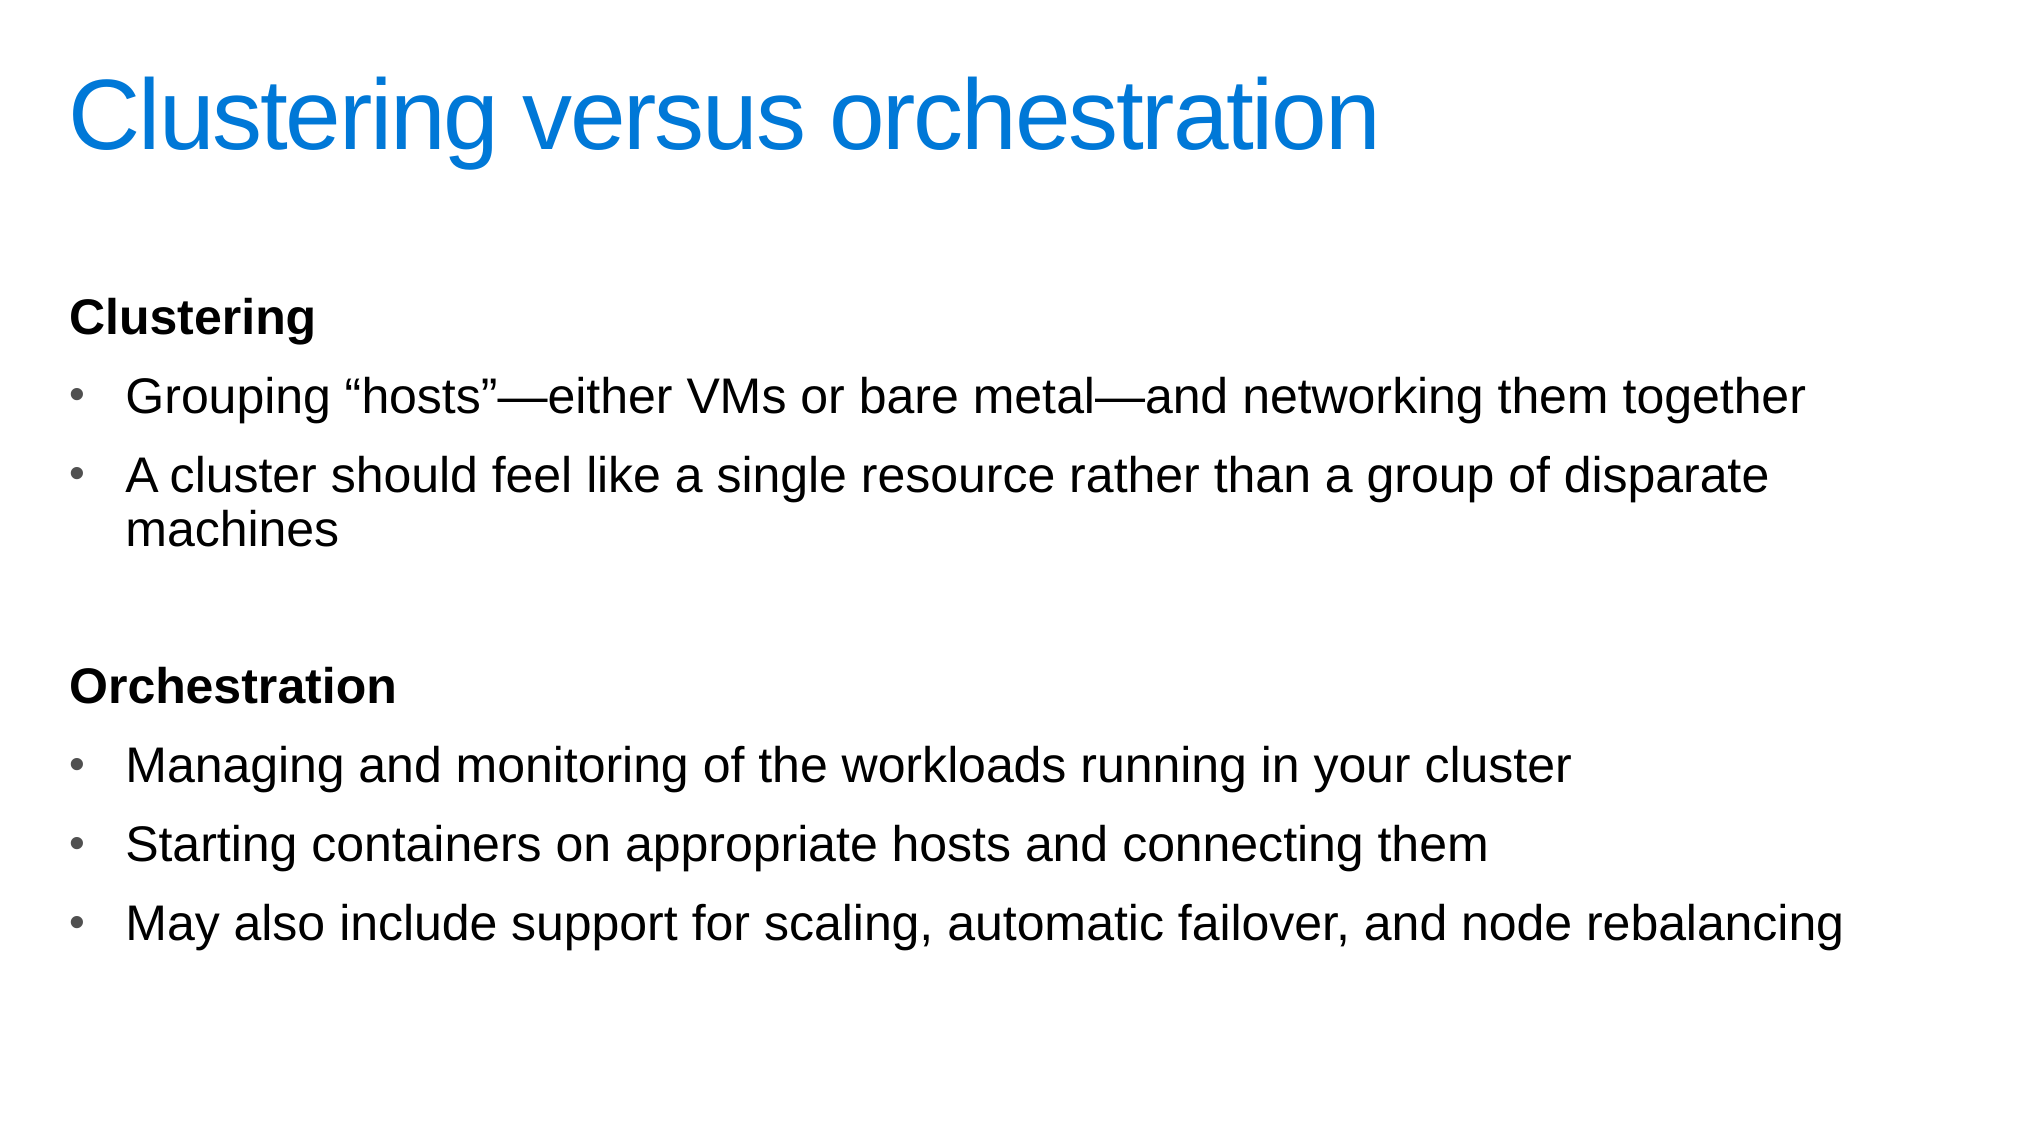

# Clustering versus orchestration
Clustering
Grouping “hosts”—either VMs or bare metal—and networking them together
A cluster should feel like a single resource rather than a group of disparate machines

Orchestration
Managing and monitoring of the workloads running in your cluster
Starting containers on appropriate hosts and connecting them
May also include support for scaling, automatic failover, and node rebalancing